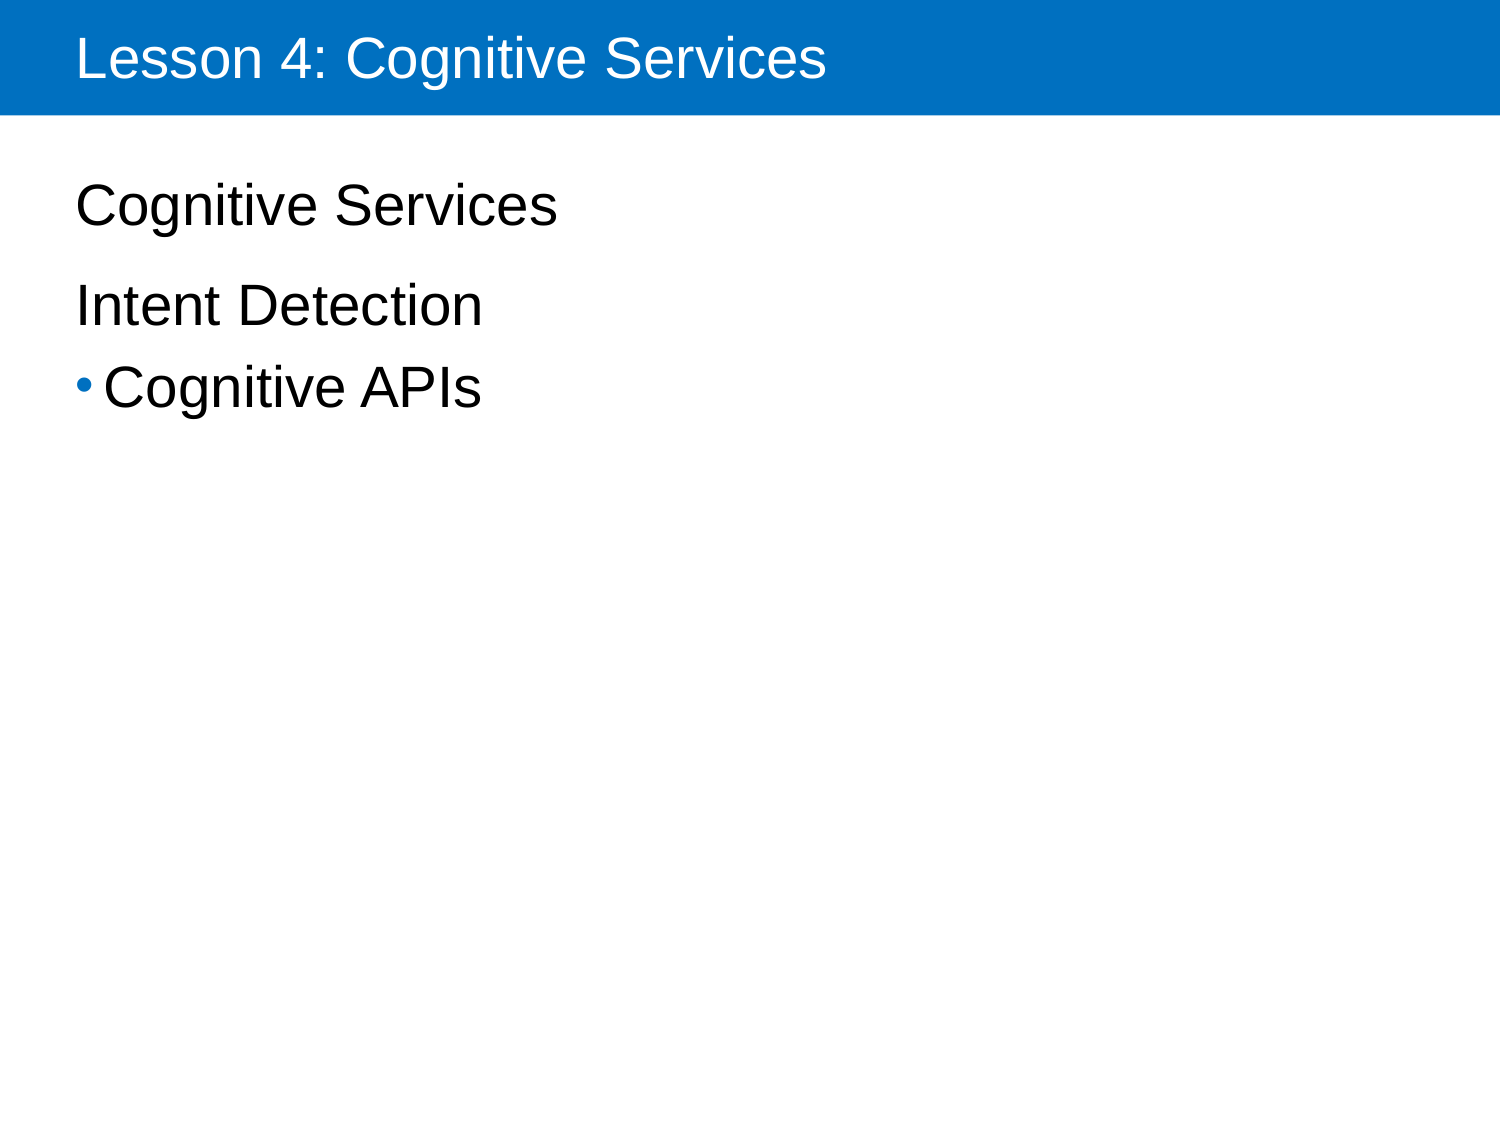

# Lesson 4: Cognitive Services
Cognitive Services
Intent Detection
Cognitive APIs